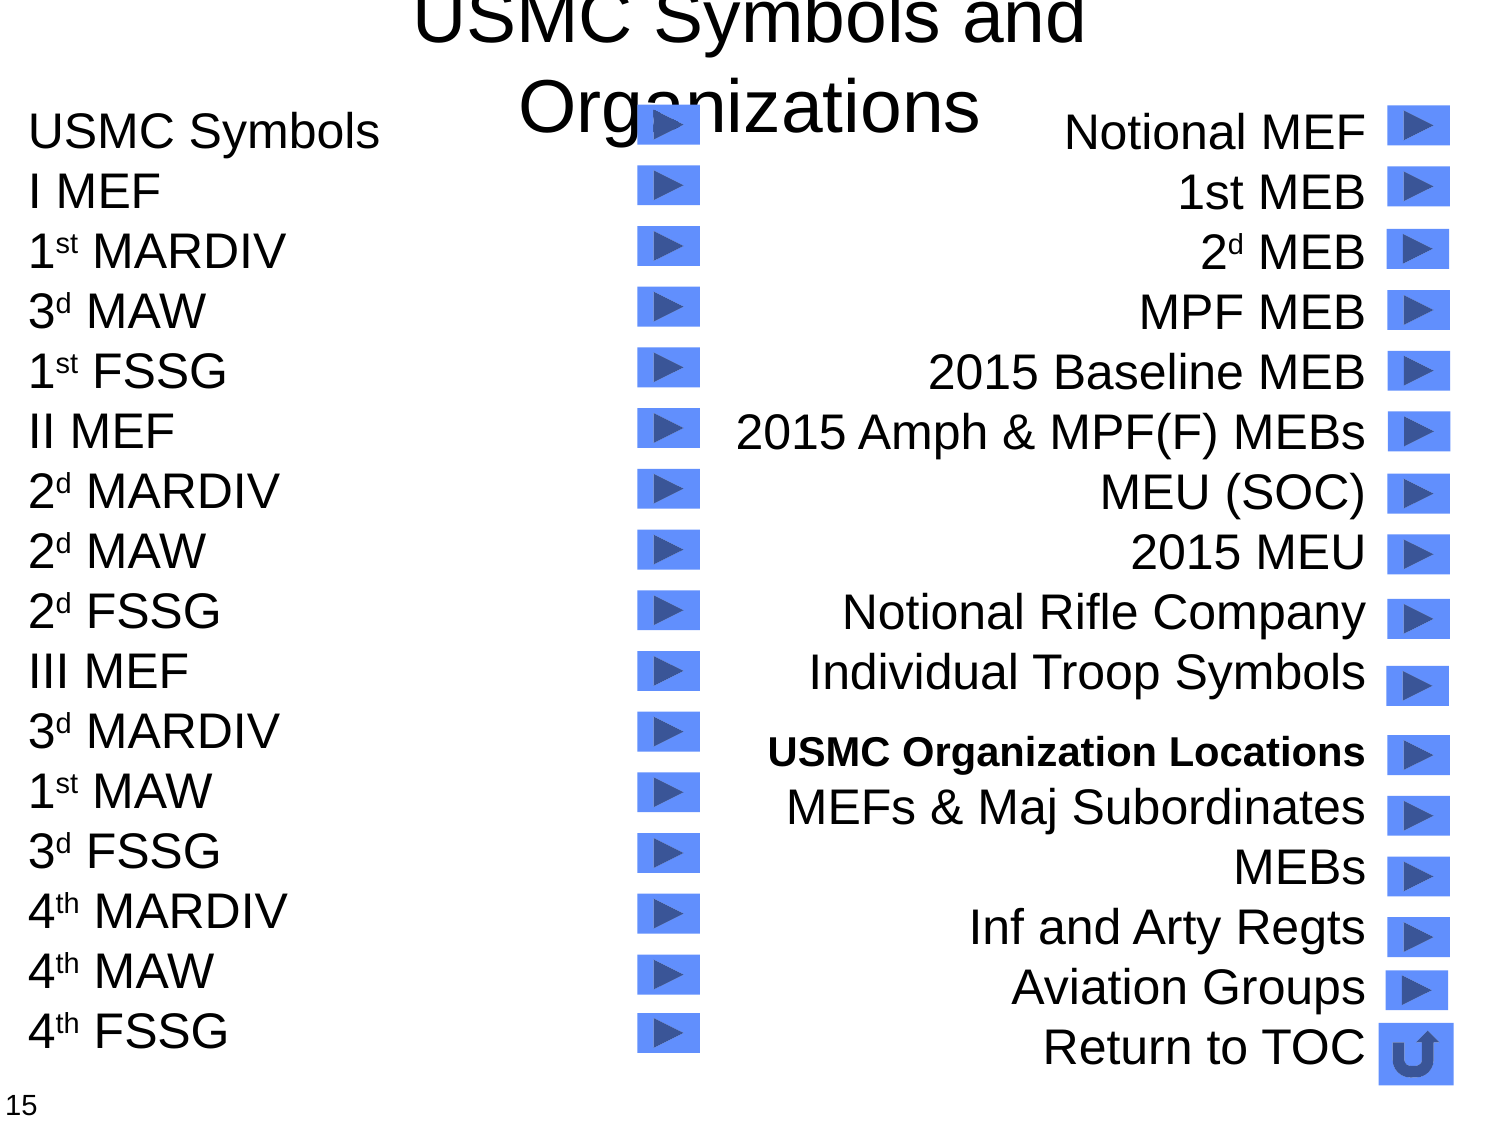

# USMC Symbols and Organizations
USMC Symbols
I MEF
1st MARDIV
3d MAW
1st FSSG
II MEF
2d MARDIV
2d MAW
2d FSSG
III MEF
3d MARDIV
1st MAW
3d FSSG
4th MARDIV
4th MAW
4th FSSG
Notional MEF
1st MEB
2d MEB
MPF MEB
2015 Baseline MEB
2015 Amph & MPF(F) MEBs
MEU (SOC)
2015 MEU
Notional Rifle Company
Individual Troop Symbols

USMC Organization Locations
MEFs & Maj Subordinates
MEBs
Inf and Arty Regts
Aviation Groups
Return to TOC

15